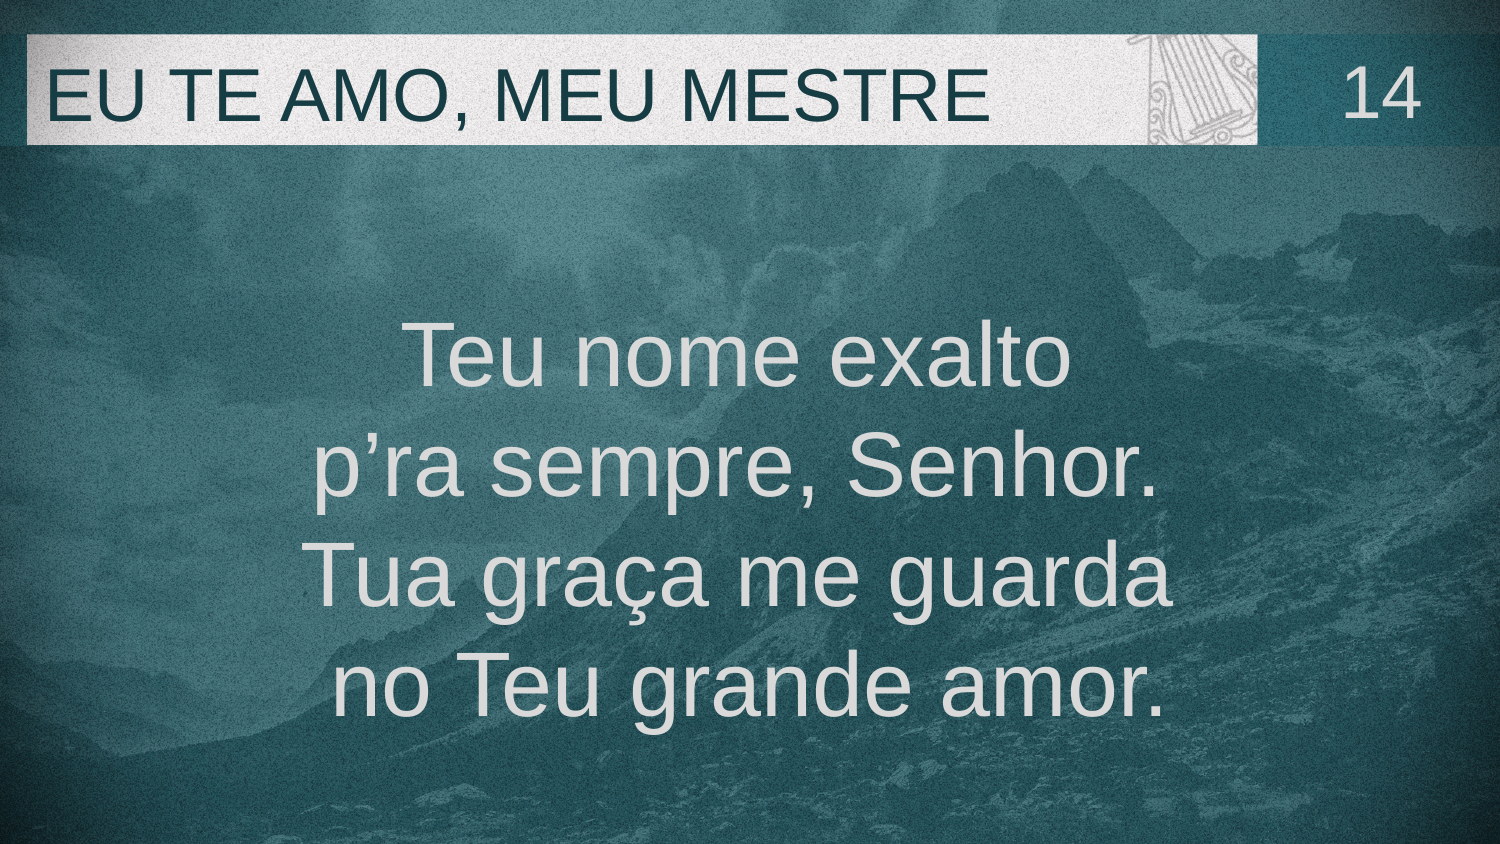

# EU TE AMO, MEU MESTRE
14
Teu nome exalto
p’ra sempre, Senhor.
Tua graça me guarda
no Teu grande amor.